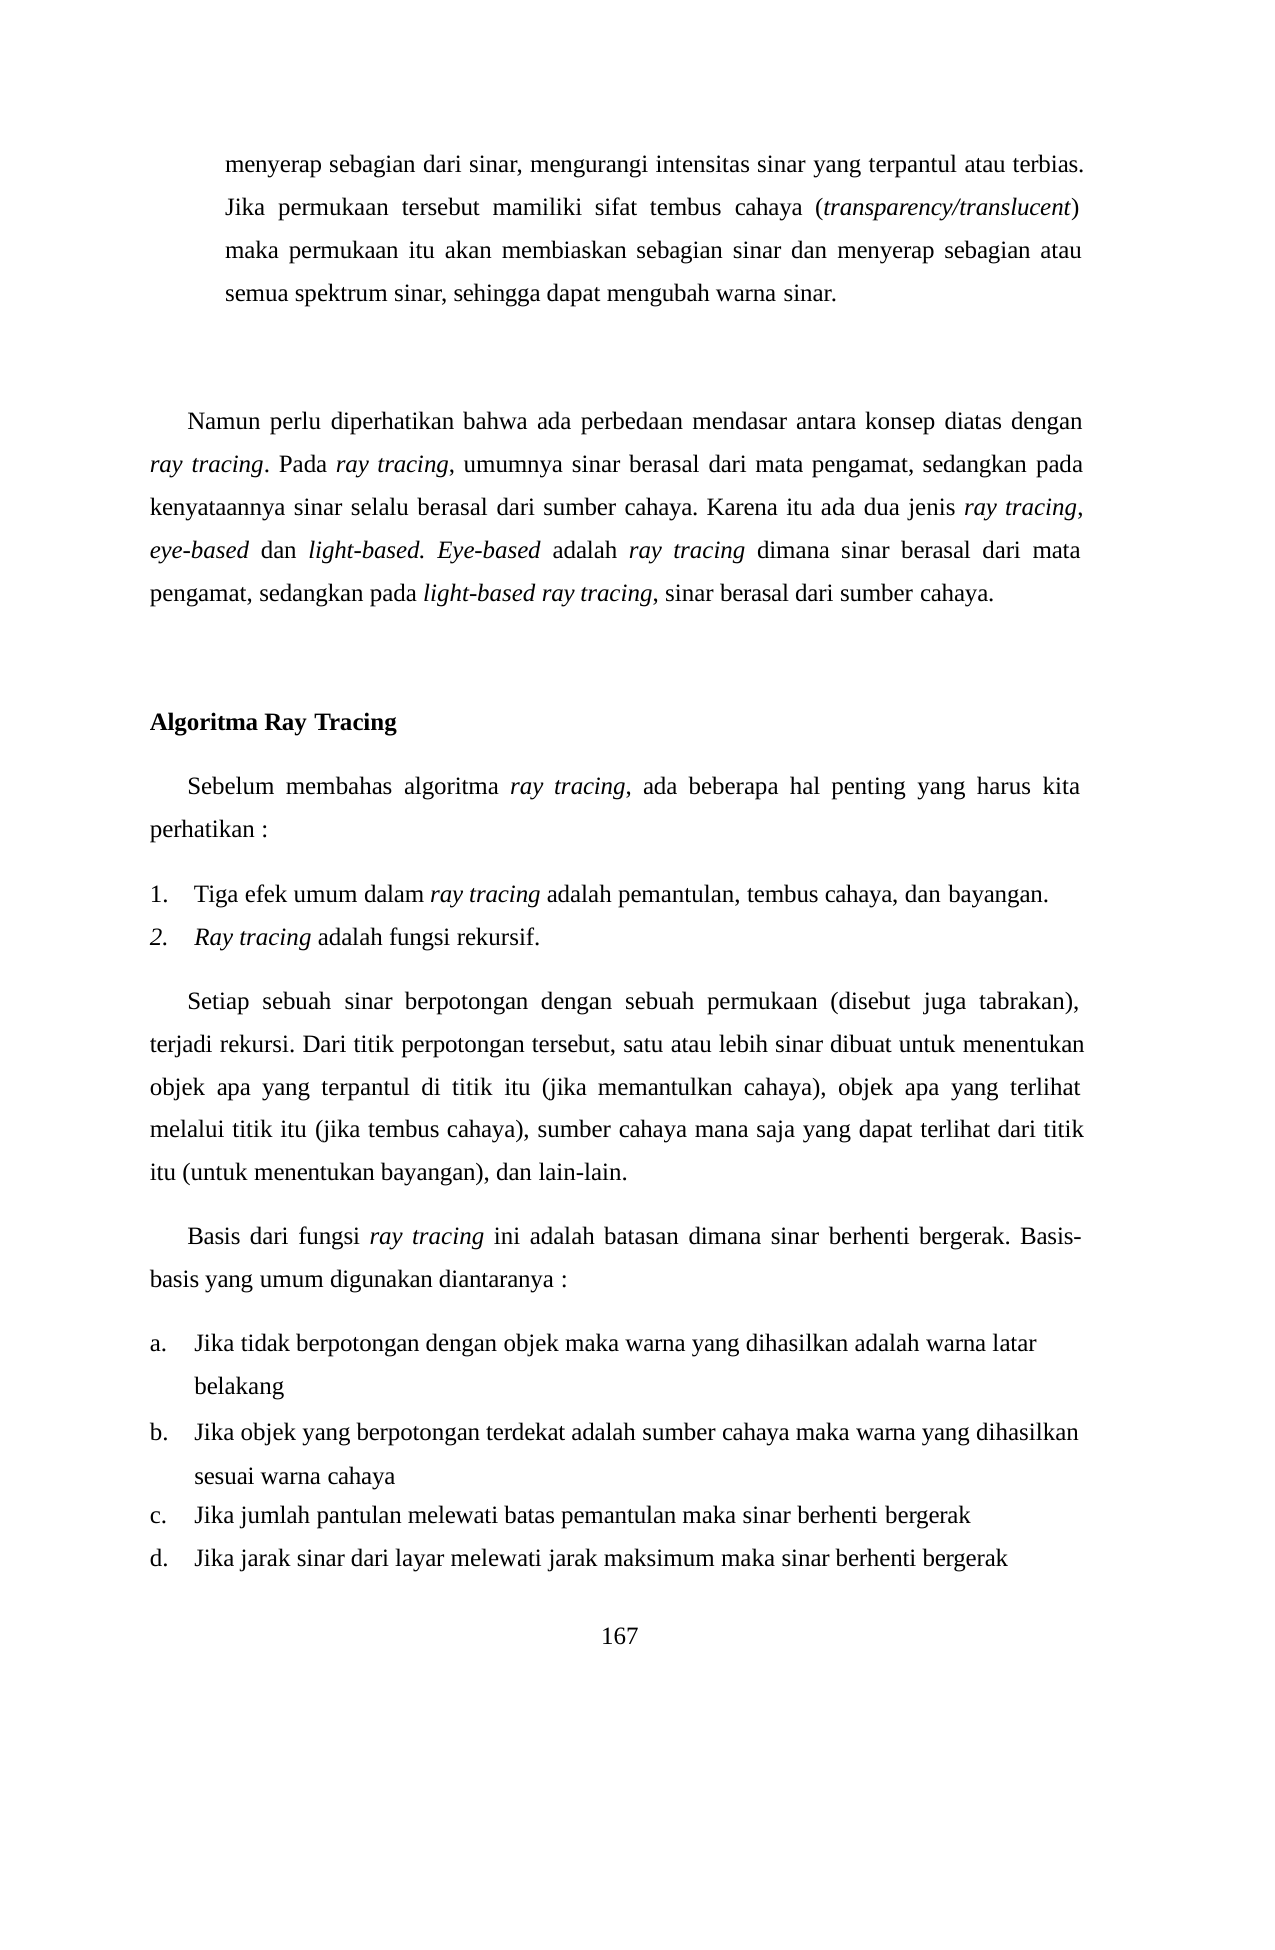

menyerap sebagian dari sinar, mengurangi intensitas sinar yang terpantul atau terbias.  Jika permukaan tersebut mamiliki sifat tembus cahaya (transparency/translucent)  maka permukaan itu akan membiaskan sebagian sinar dan menyerap sebagian atau  semua spektrum sinar, sehingga dapat mengubah warna sinar.
Namun perlu diperhatikan bahwa ada perbedaan mendasar antara konsep diatas dengan  ray tracing. Pada ray tracing, umumnya sinar berasal dari mata pengamat, sedangkan pada  kenyataannya sinar selalu berasal dari sumber cahaya. Karena itu ada dua jenis ray tracing,  eye-based dan light-based. Eye-based adalah ray tracing dimana sinar berasal dari mata  pengamat, sedangkan pada light-based ray tracing, sinar berasal dari sumber cahaya.
Algoritma Ray Tracing
Sebelum membahas algoritma ray tracing, ada beberapa hal penting yang harus kita  perhatikan :

Tiga efek umum dalam ray tracing adalah pemantulan, tembus cahaya, dan bayangan.
Ray tracing adalah fungsi rekursif.
Setiap sebuah sinar berpotongan dengan sebuah permukaan (disebut juga tabrakan),  terjadi rekursi. Dari titik perpotongan tersebut, satu atau lebih sinar dibuat untuk menentukan  objek apa yang terpantul di titik itu (jika memantulkan cahaya), objek apa yang terlihat  melalui titik itu (jika tembus cahaya), sumber cahaya mana saja yang dapat terlihat dari titik  itu (untuk menentukan bayangan), dan lain-lain.
Basis dari fungsi ray tracing ini adalah batasan dimana sinar berhenti bergerak. Basis-  basis yang umum digunakan diantaranya :
Jika tidak berpotongan dengan objek maka warna yang dihasilkan adalah warna latar  belakang
Jika objek yang berpotongan terdekat adalah sumber cahaya maka warna yang dihasilkan  sesuai warna cahaya
Jika jumlah pantulan melewati batas pemantulan maka sinar berhenti bergerak
Jika jarak sinar dari layar melewati jarak maksimum maka sinar berhenti bergerak
167